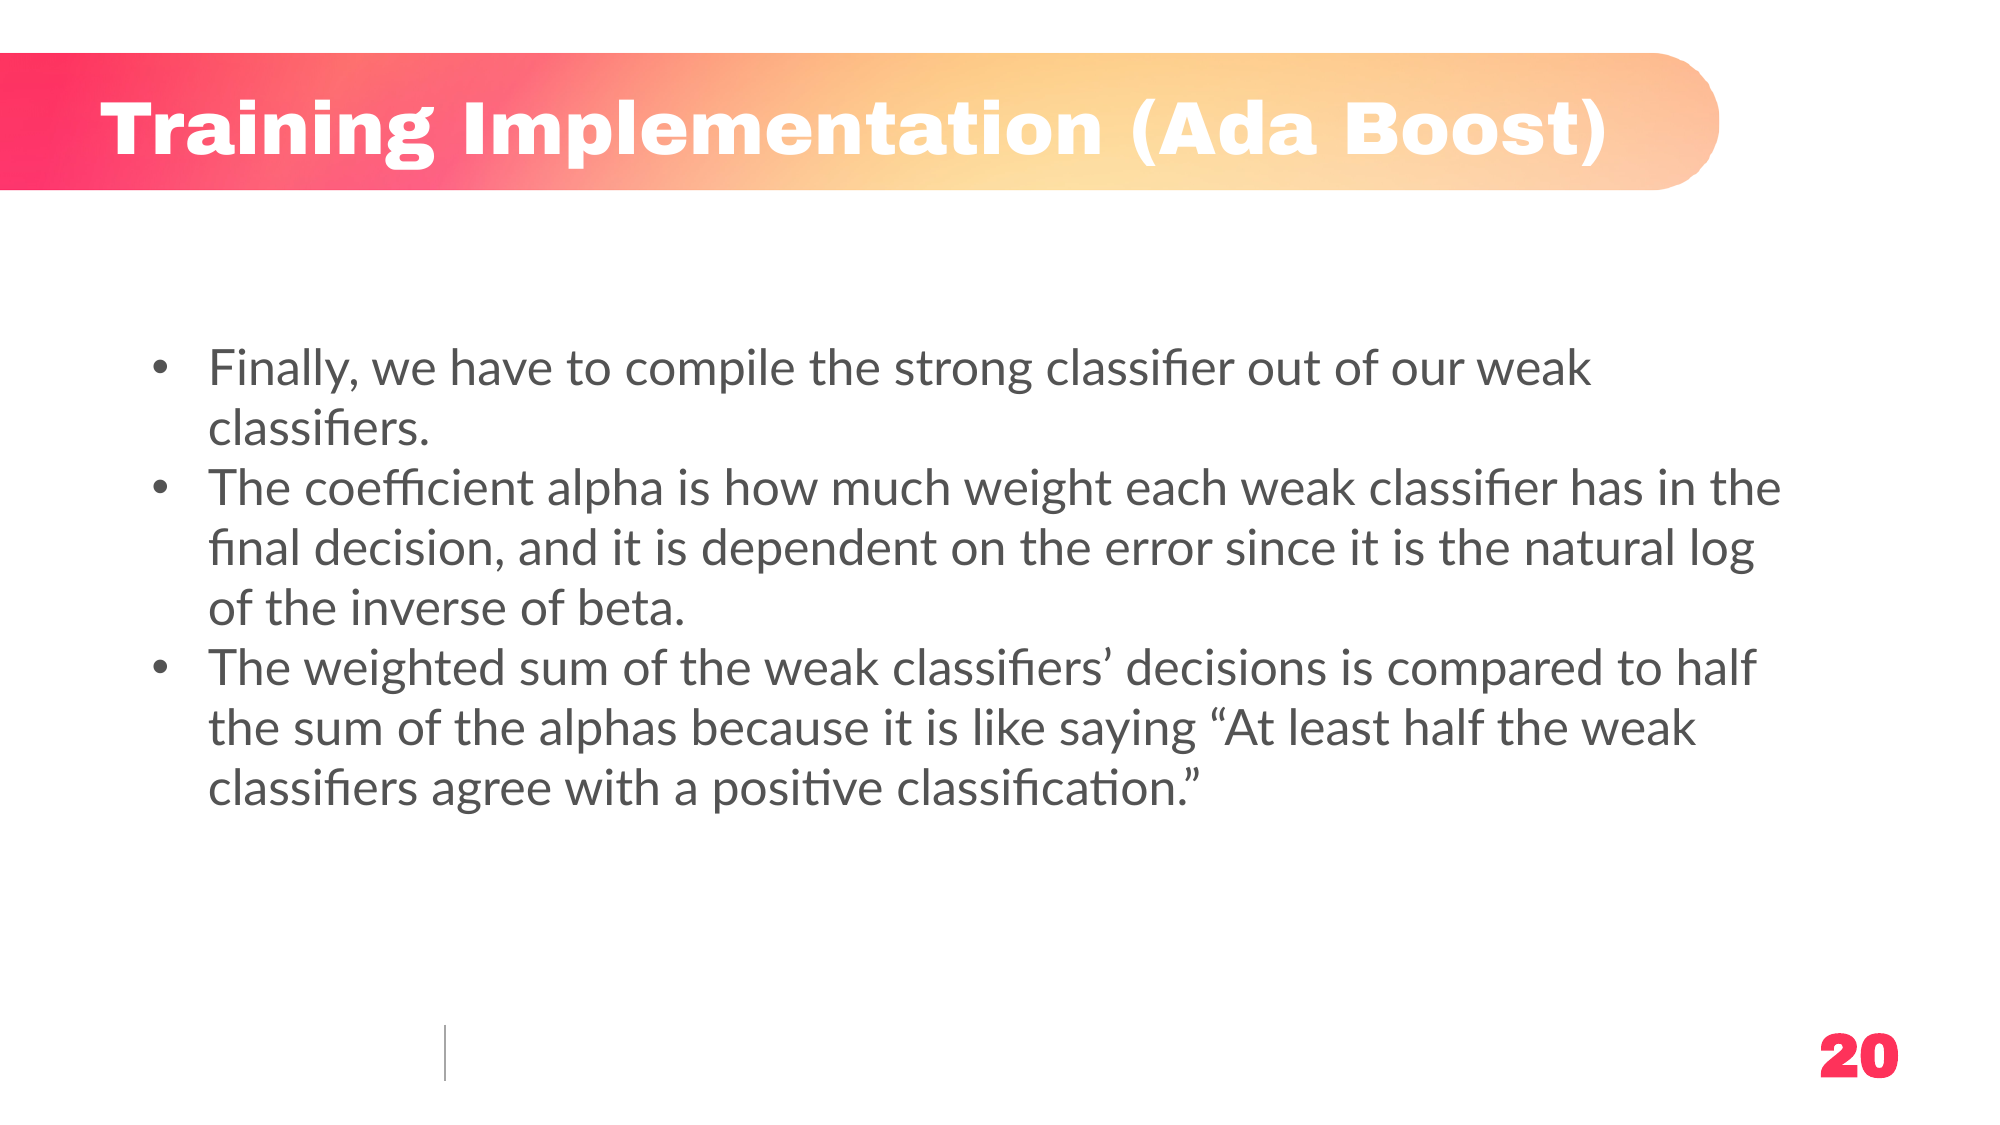

# Training Implementation (Ada Boost)

Finally, we have to compile the strong classifier out of our weak classifiers.
The coefficient alpha is how much weight each weak classifier has in the final decision, and it is dependent on the error since it is the natural log of the inverse of beta.
The weighted sum of the weak classifiers’ decisions is compared to half the sum of the alphas because it is like saying “At least half the weak classifiers agree with a positive classification.”

20